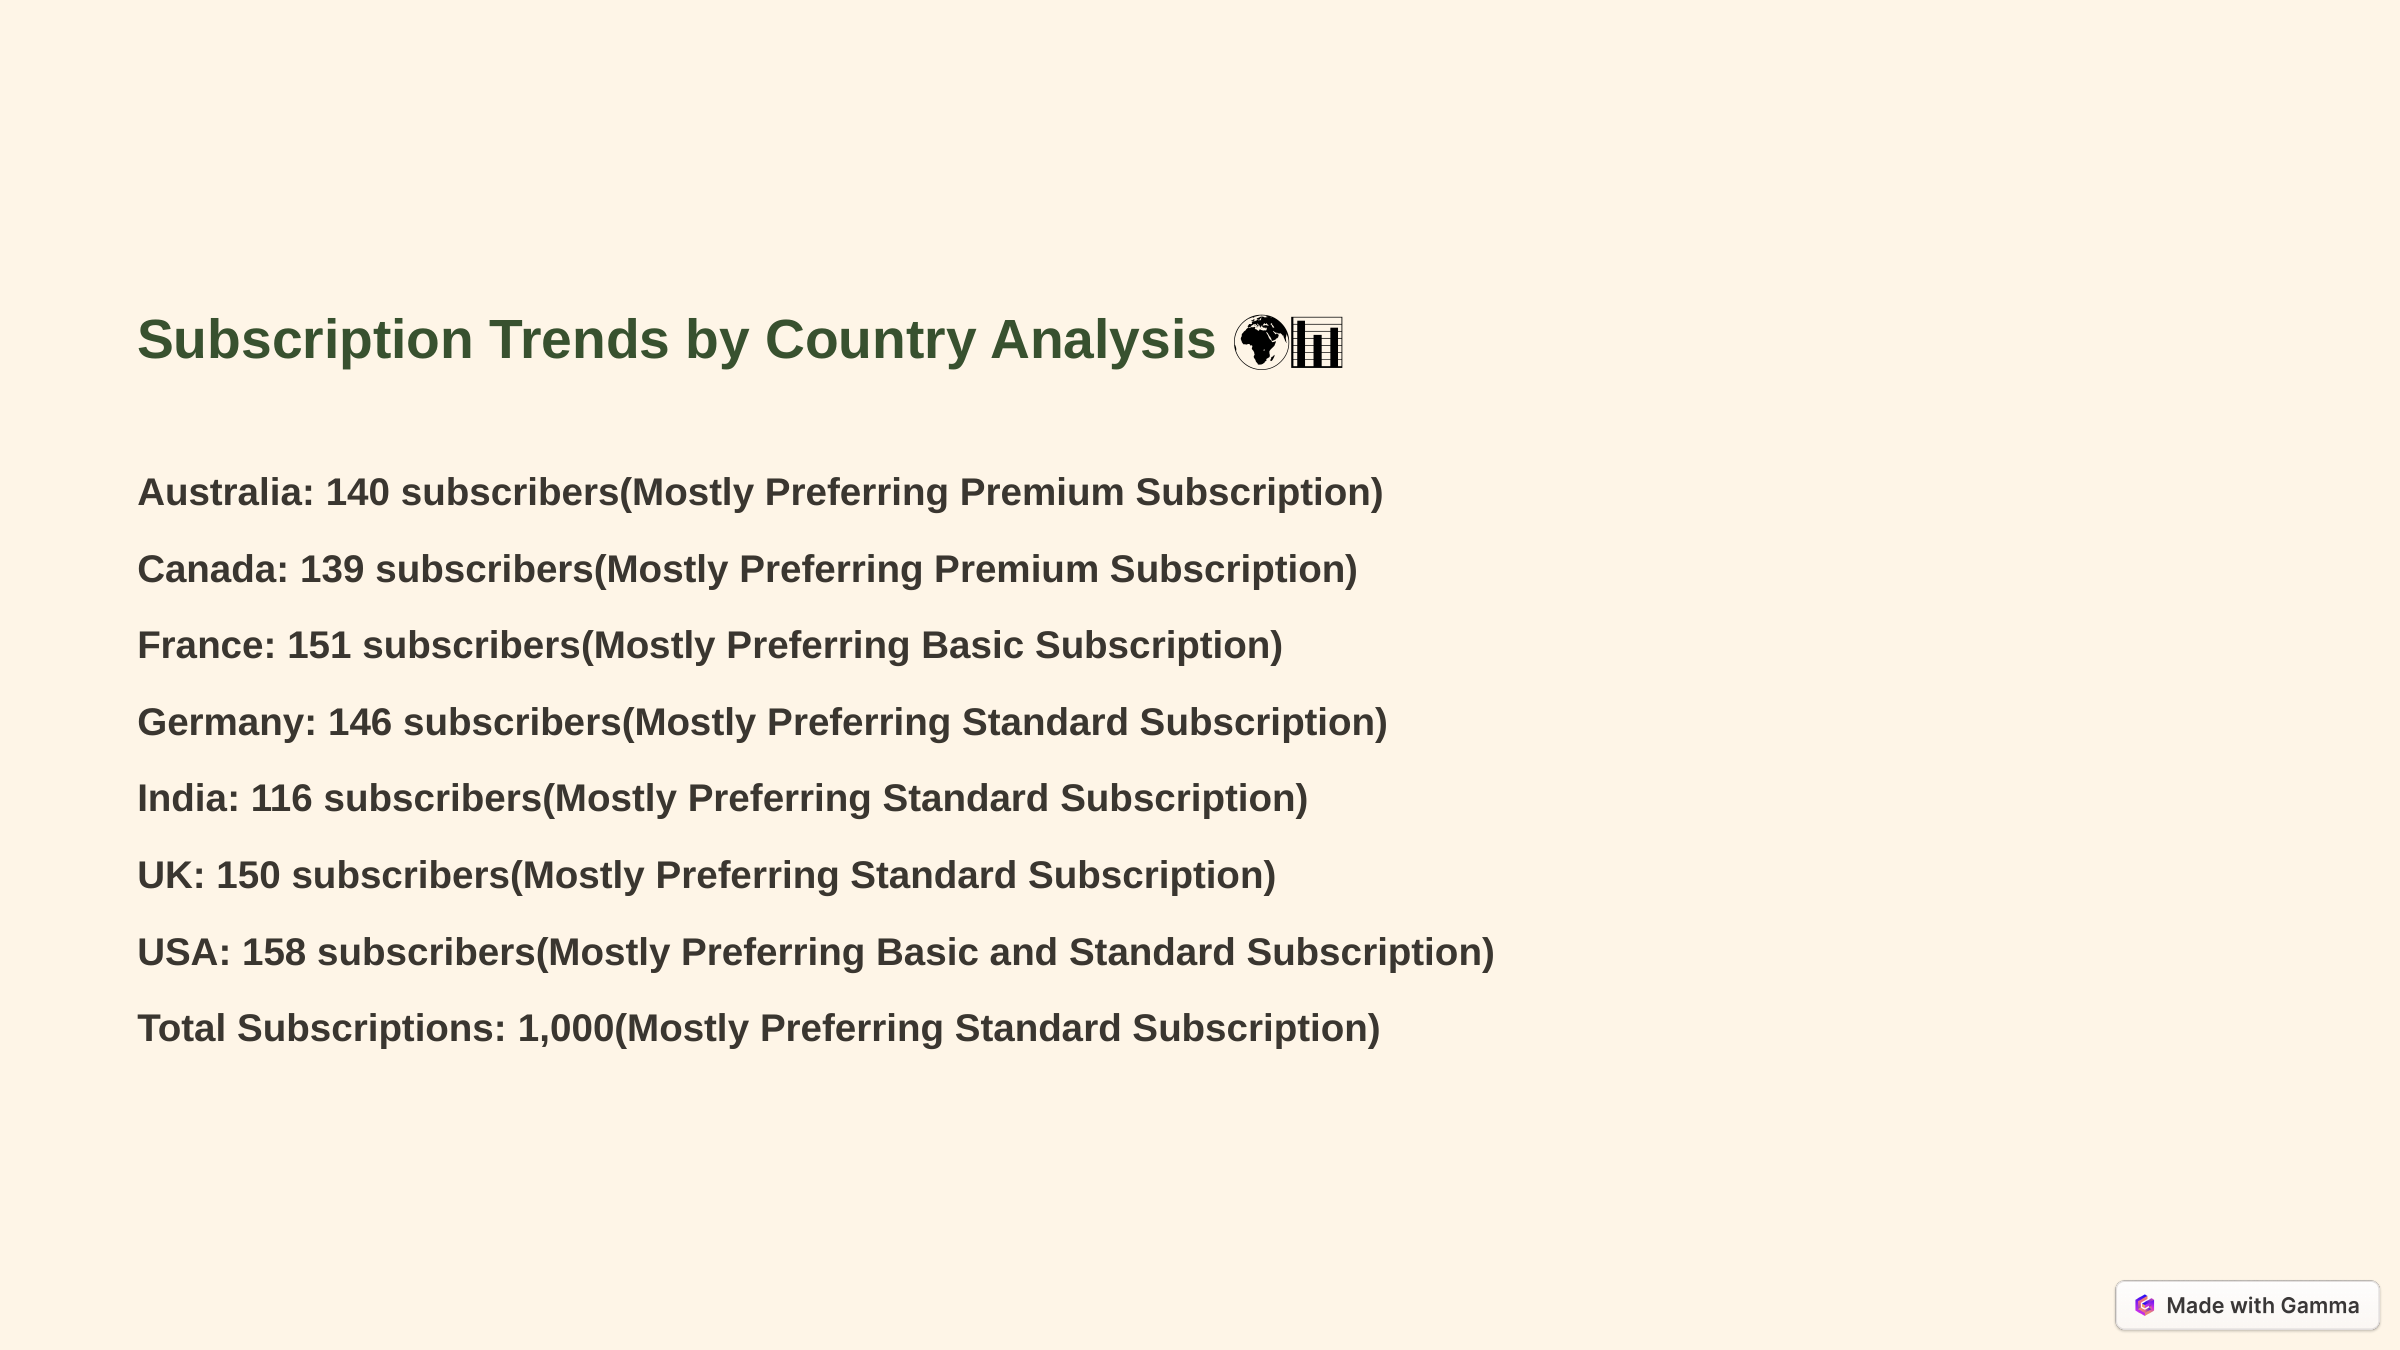

Subscription Trends by Country Analysis 🌍📊
Australia: 140 subscribers(Mostly Preferring Premium Subscription)
Canada: 139 subscribers(Mostly Preferring Premium Subscription)
France: 151 subscribers(Mostly Preferring Basic Subscription)
Germany: 146 subscribers(Mostly Preferring Standard Subscription)
India: 116 subscribers(Mostly Preferring Standard Subscription)
UK: 150 subscribers(Mostly Preferring Standard Subscription)
USA: 158 subscribers(Mostly Preferring Basic and Standard Subscription)
Total Subscriptions: 1,000(Mostly Preferring Standard Subscription)